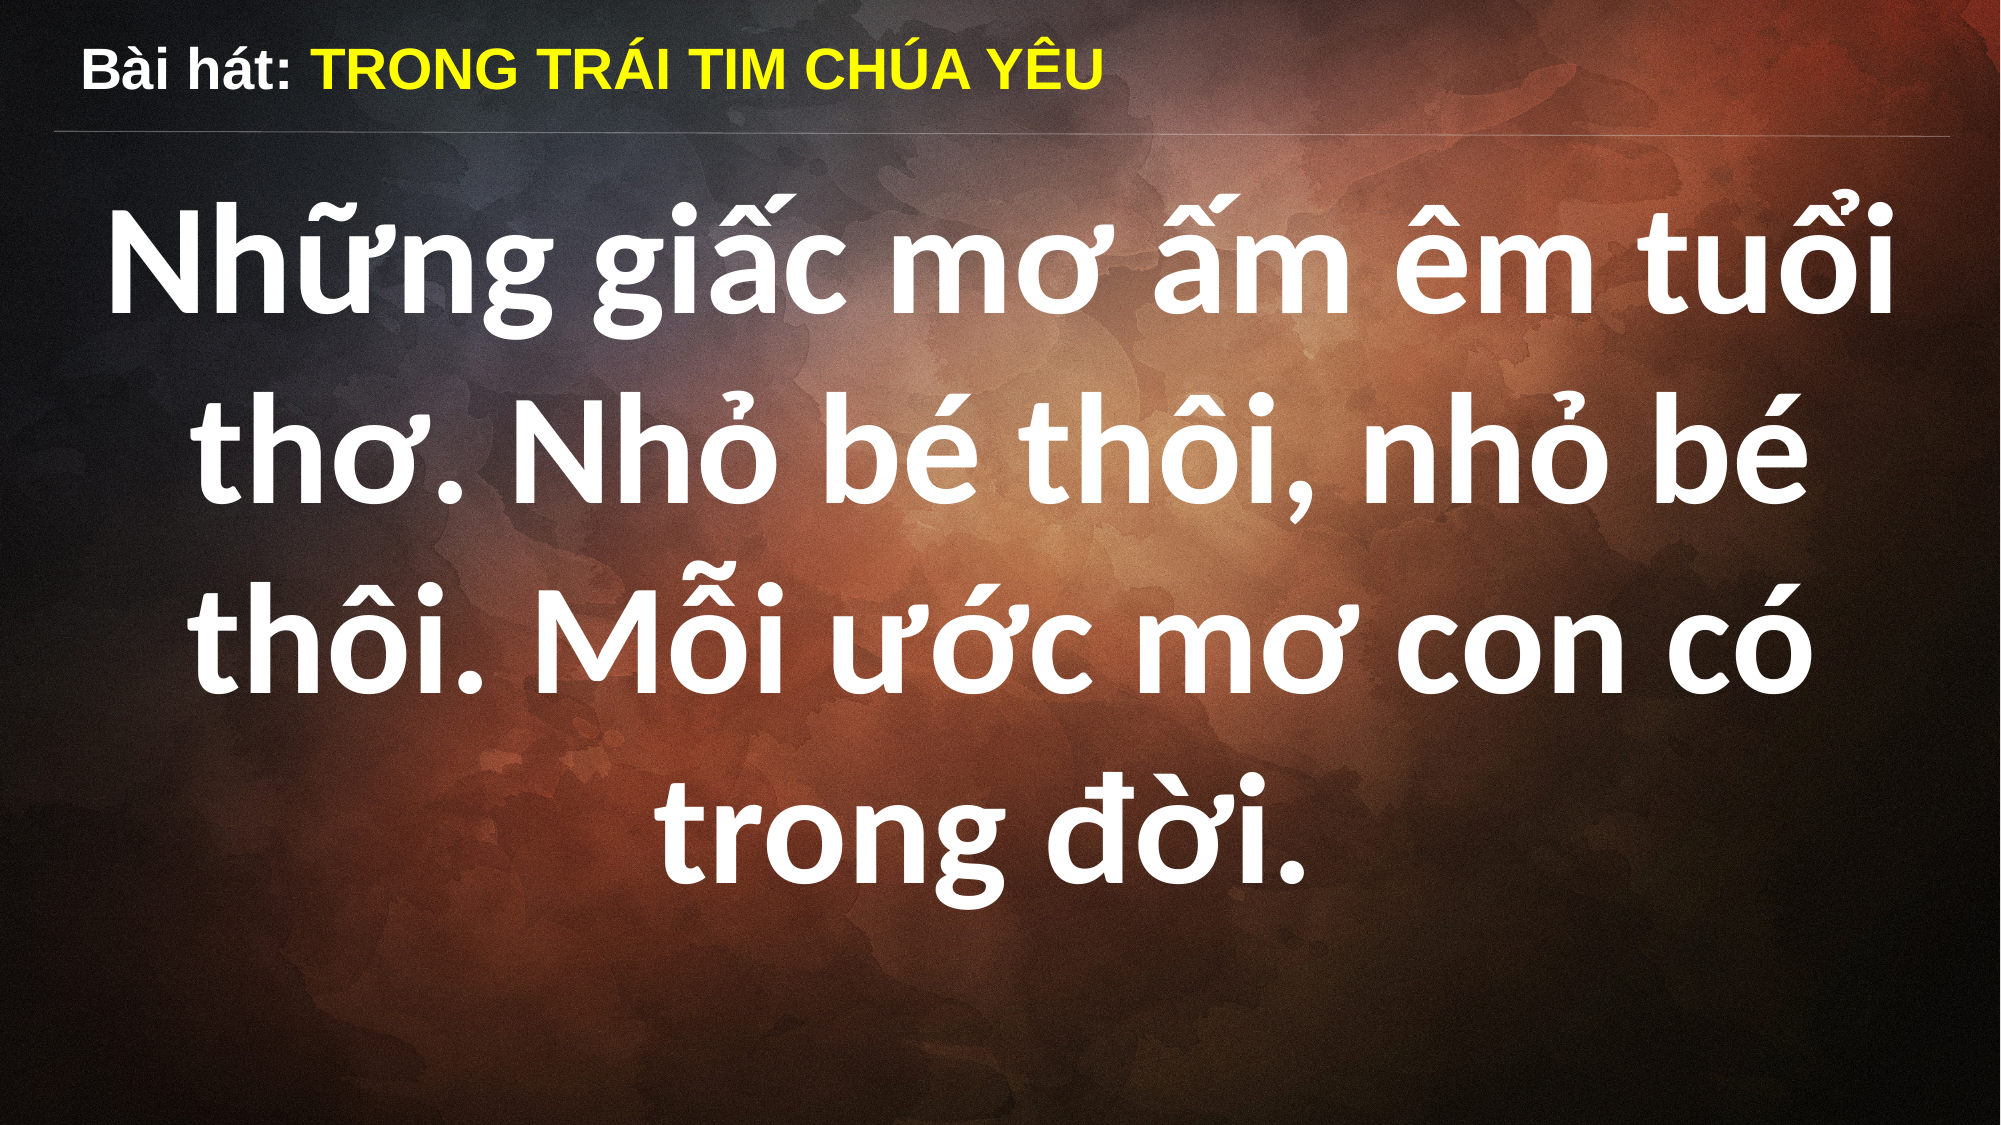

Bài hát: TRONG TRÁI TIM CHÚA YÊU
Những giấc mơ ấm êm tuổi thơ. Nhỏ bé thôi, nhỏ bé thôi. Mỗi ước mơ con có trong đời.